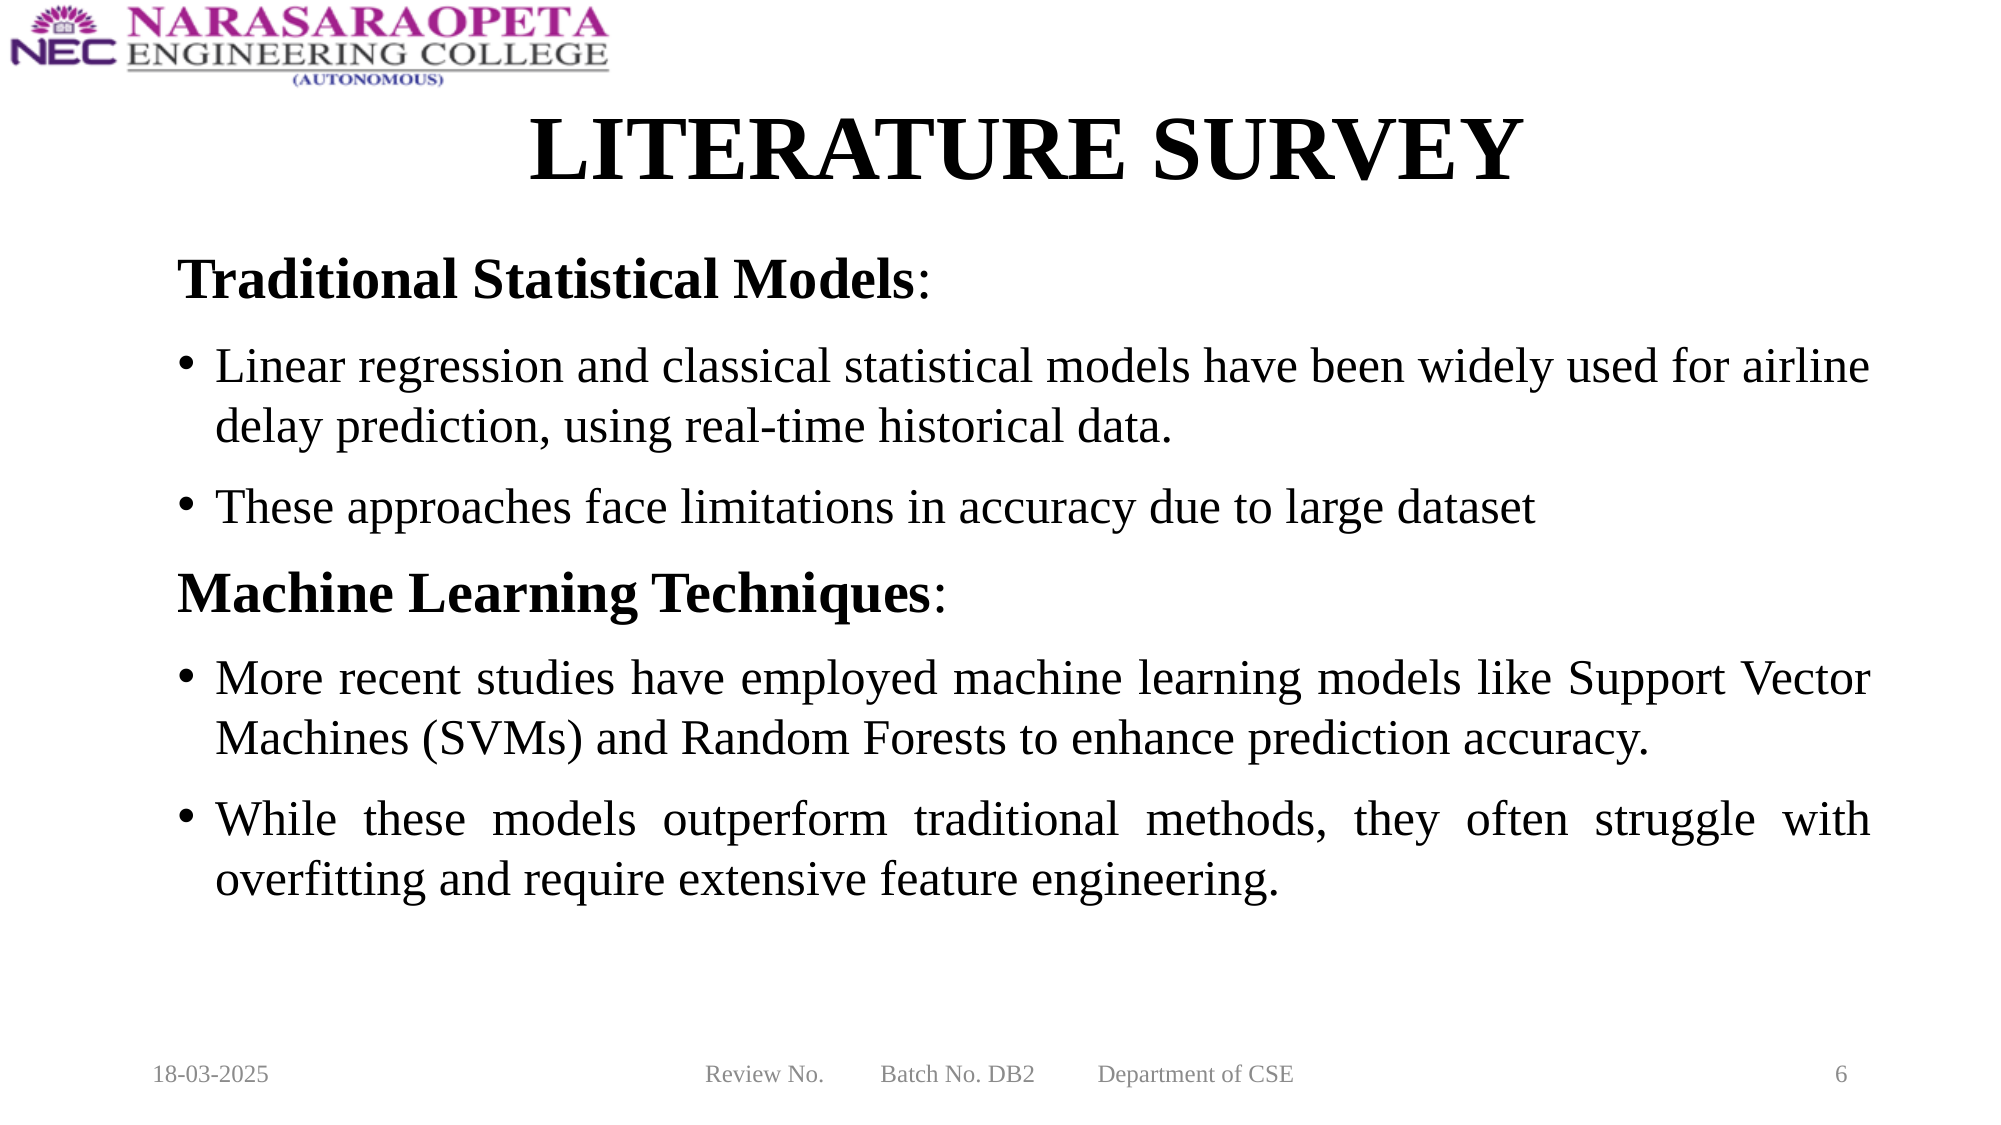

# LITERATURE SURVEY
Traditional Statistical Models:
Linear regression and classical statistical models have been widely used for airline delay prediction, using real-time historical data.
These approaches face limitations in accuracy due to large dataset
Machine Learning Techniques:
More recent studies have employed machine learning models like Support Vector Machines (SVMs) and Random Forests to enhance prediction accuracy.
While these models outperform traditional methods, they often struggle with overfitting and require extensive feature engineering.

18-03-2025
Review No.         Batch No. DB2          Department of CSE
6